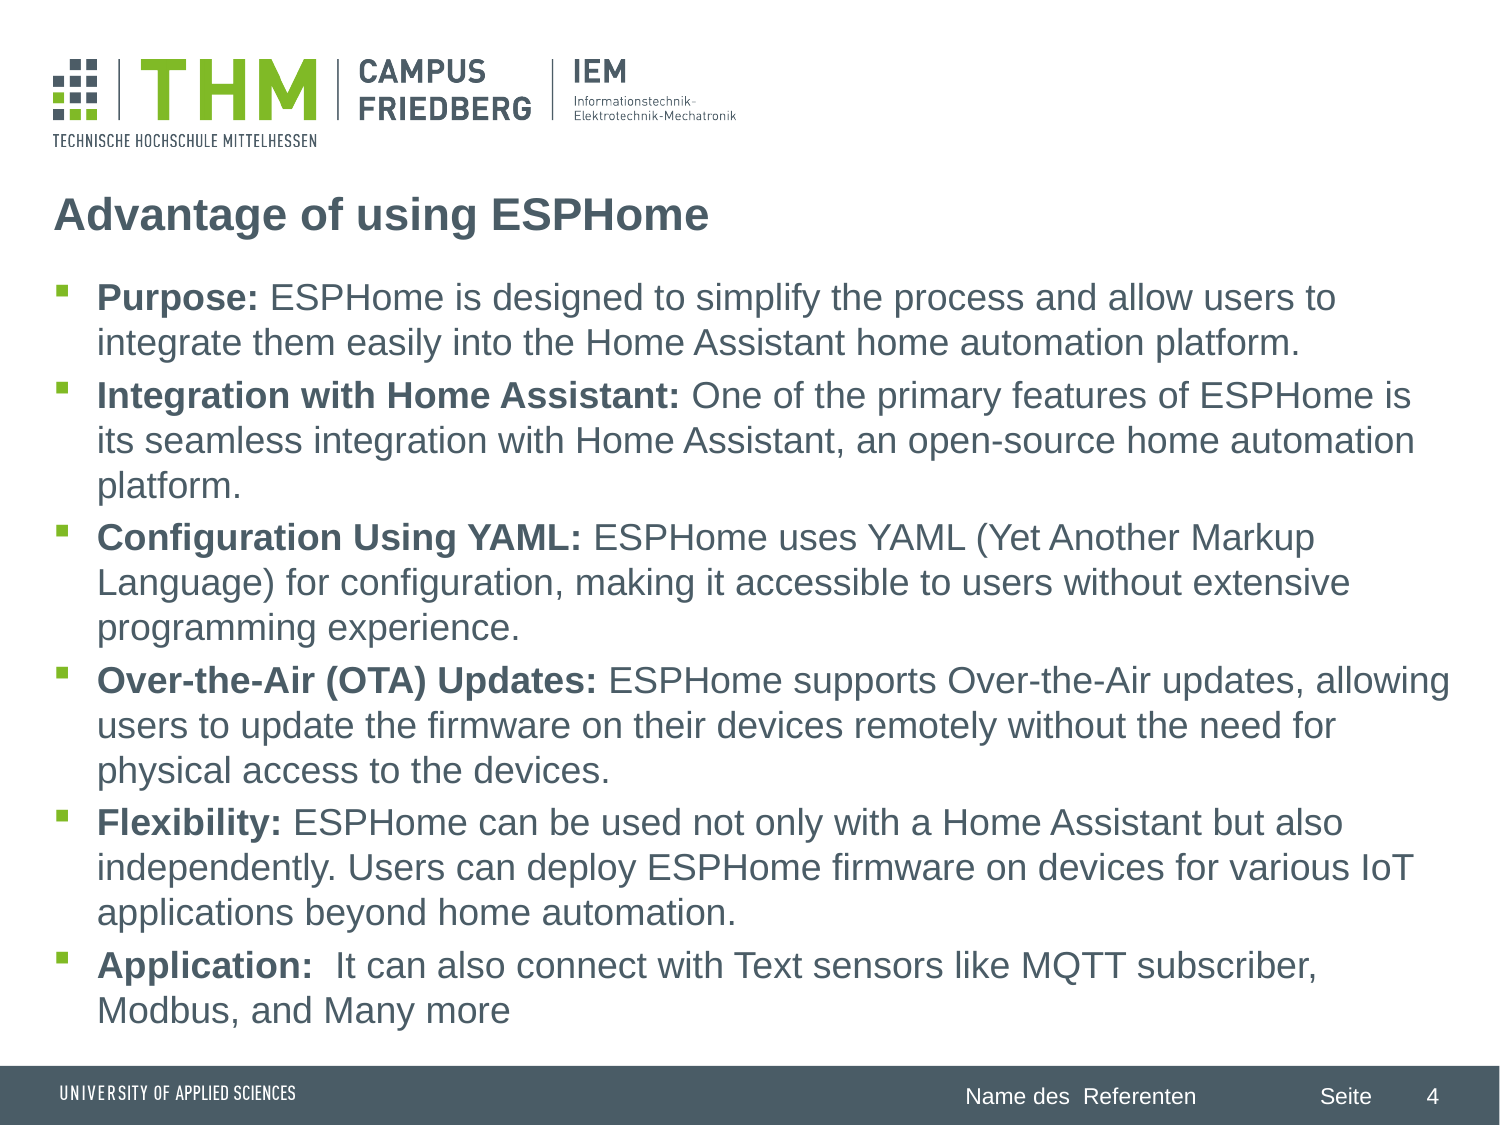

# Advantage of using ESPHome
Purpose: ESPHome is designed to simplify the process and allow users to integrate them easily into the Home Assistant home automation platform.
Integration with Home Assistant: One of the primary features of ESPHome is its seamless integration with Home Assistant, an open-source home automation platform.
Configuration Using YAML: ESPHome uses YAML (Yet Another Markup Language) for configuration, making it accessible to users without extensive programming experience.
Over-the-Air (OTA) Updates: ESPHome supports Over-the-Air updates, allowing users to update the firmware on their devices remotely without the need for physical access to the devices.
Flexibility: ESPHome can be used not only with a Home Assistant but also independently. Users can deploy ESPHome firmware on devices for various IoT applications beyond home automation.
Application:  It can also connect with Text sensors like MQTT subscriber, Modbus, and Many more

4